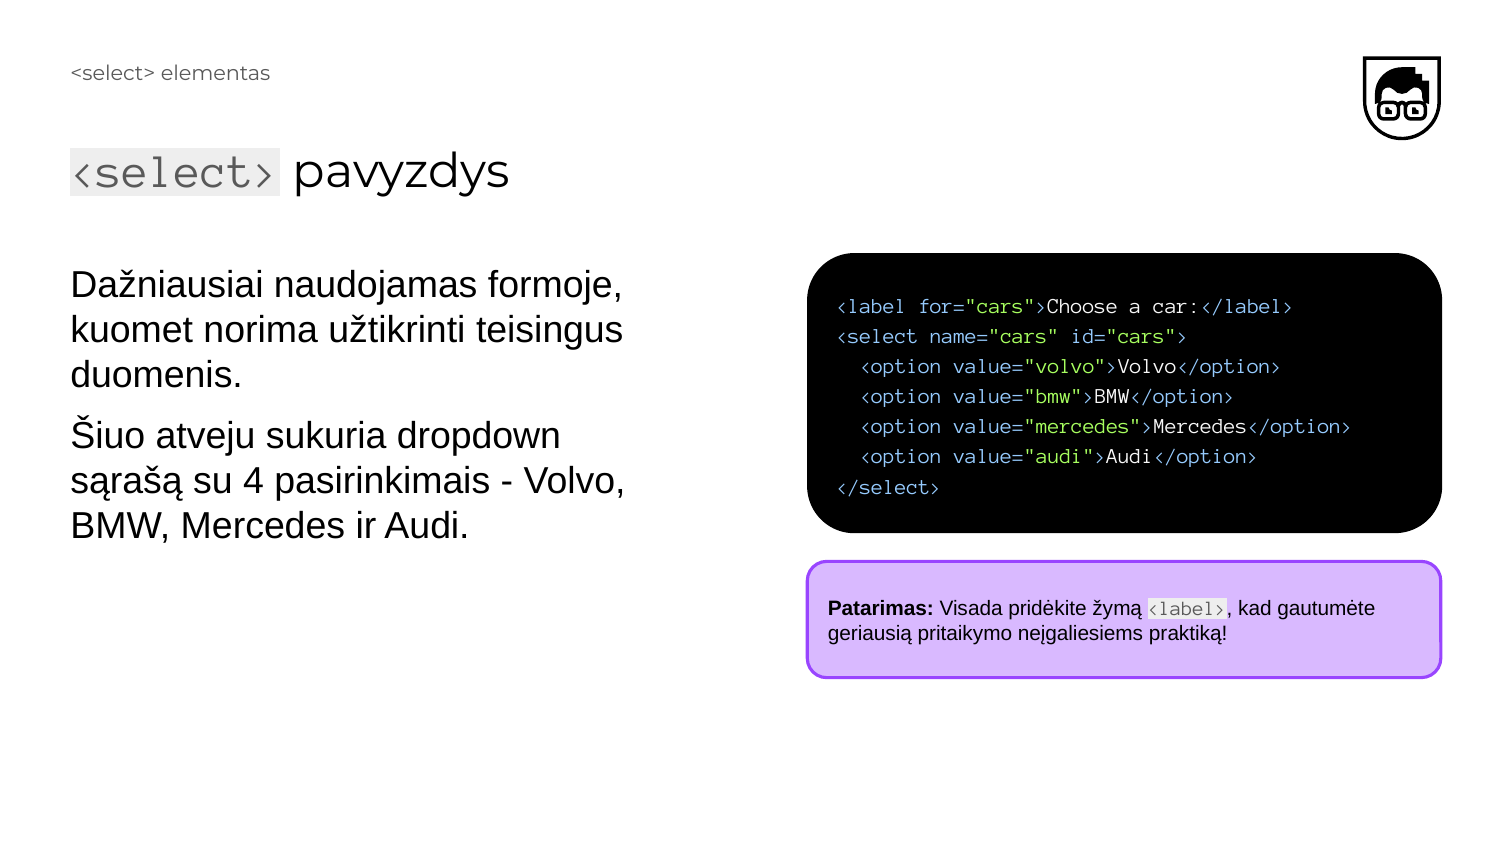

<select> elementas
# <select> pavyzdys
Dažniausiai naudojamas formoje, kuomet norima užtikrinti teisingus duomenis.
Šiuo atveju sukuria dropdown sąrašą su 4 pasirinkimais - Volvo, BMW, Mercedes ir Audi.
<label for="cars">Choose a car:</label>
<select name="cars" id="cars">
  <option value="volvo">Volvo</option>
  <option value="bmw">BMW</option>
  <option value="mercedes">Mercedes</option>
  <option value="audi">Audi</option>
</select>
Patarimas: Visada pridėkite žymą <label>, kad gautumėte geriausią pritaikymo neįgaliesiems praktiką!